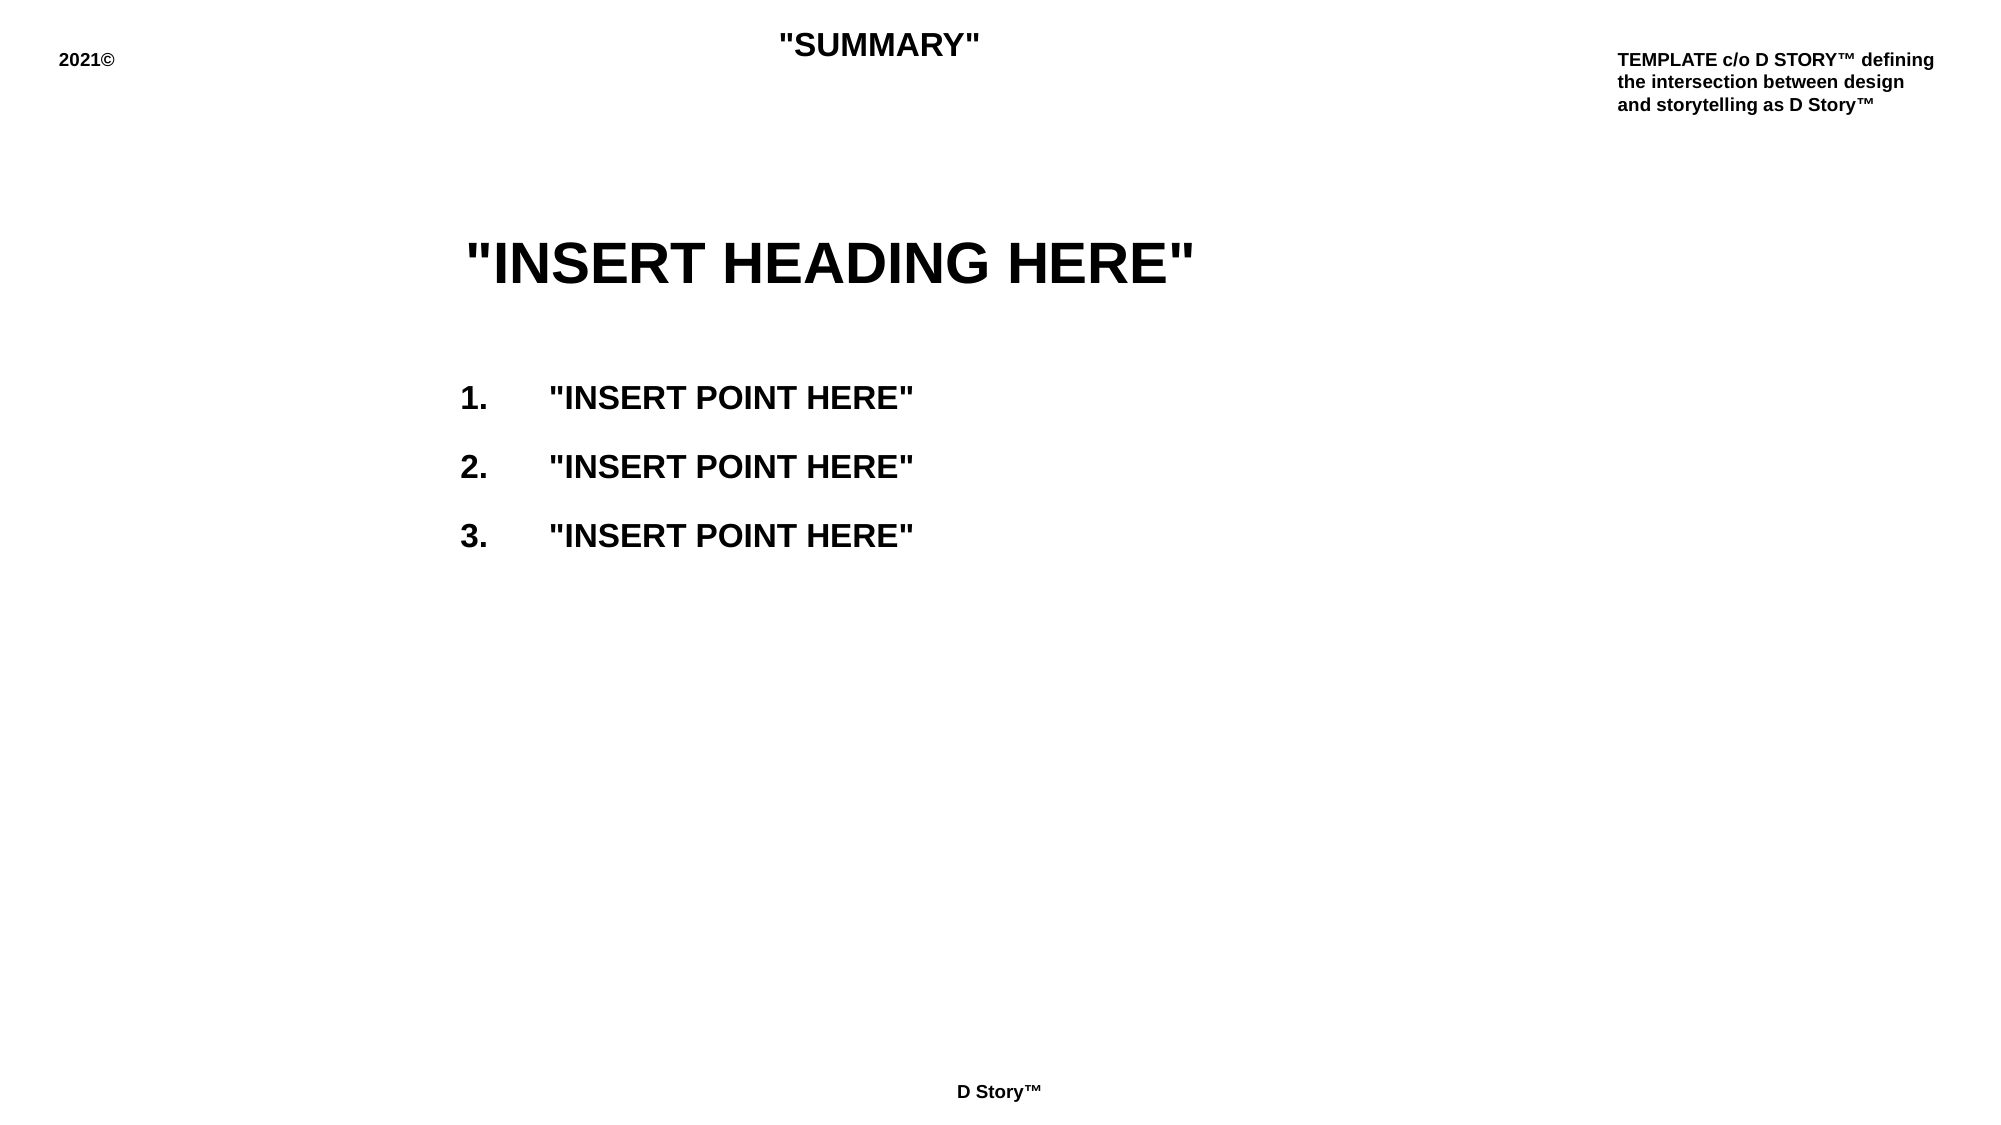

"SUMMARY"
"INSERT HEADING HERE"
"INSERT POINT HERE"
"INSERT POINT HERE"
"INSERT POINT HERE"